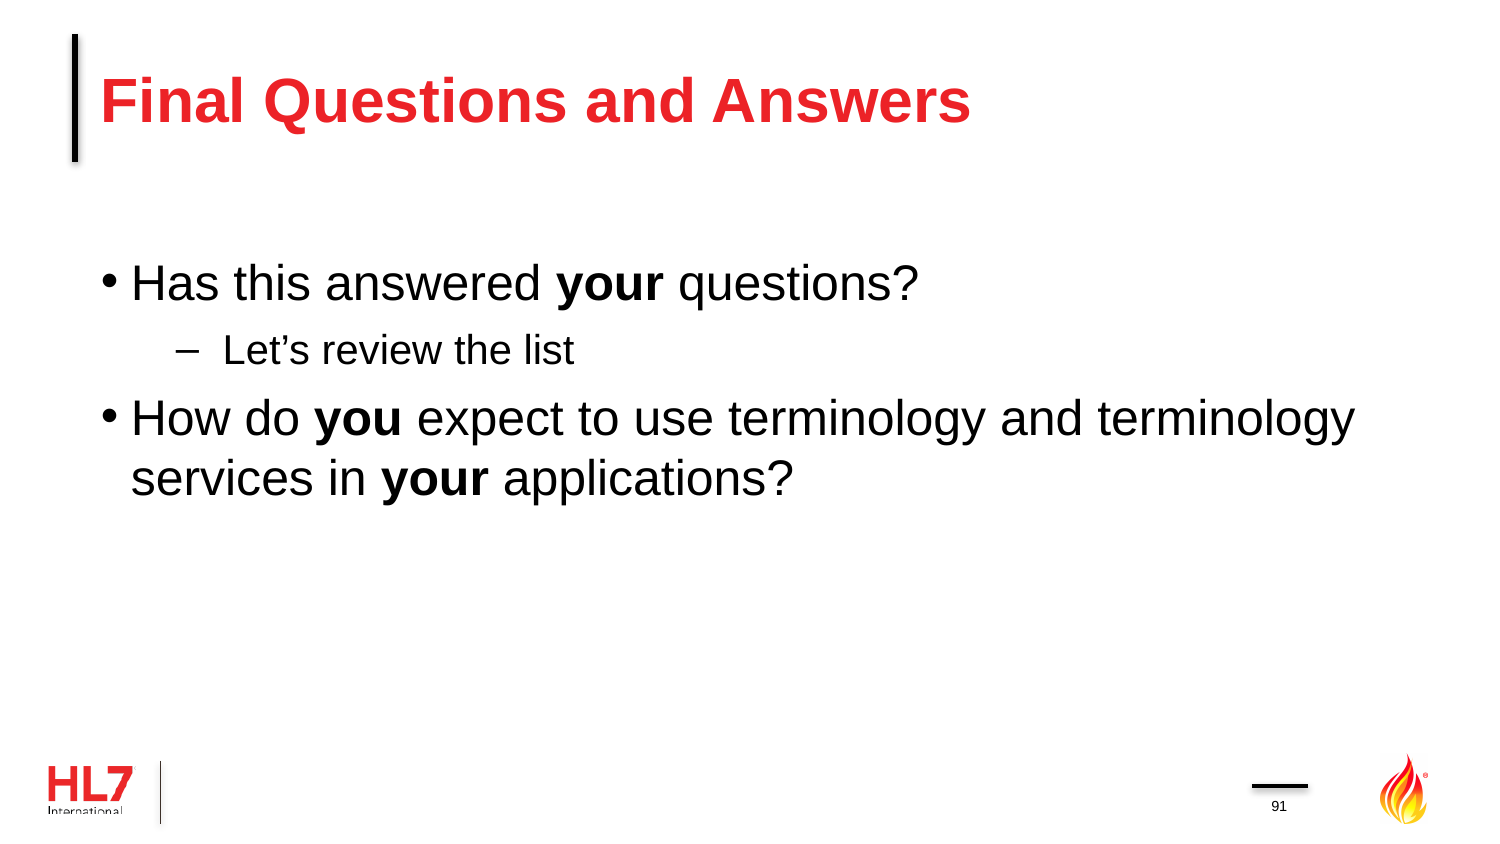

# Final Questions and Answers
Has this answered your questions?
Let’s review the list
How do you expect to use terminology and terminology services in your applications?
91